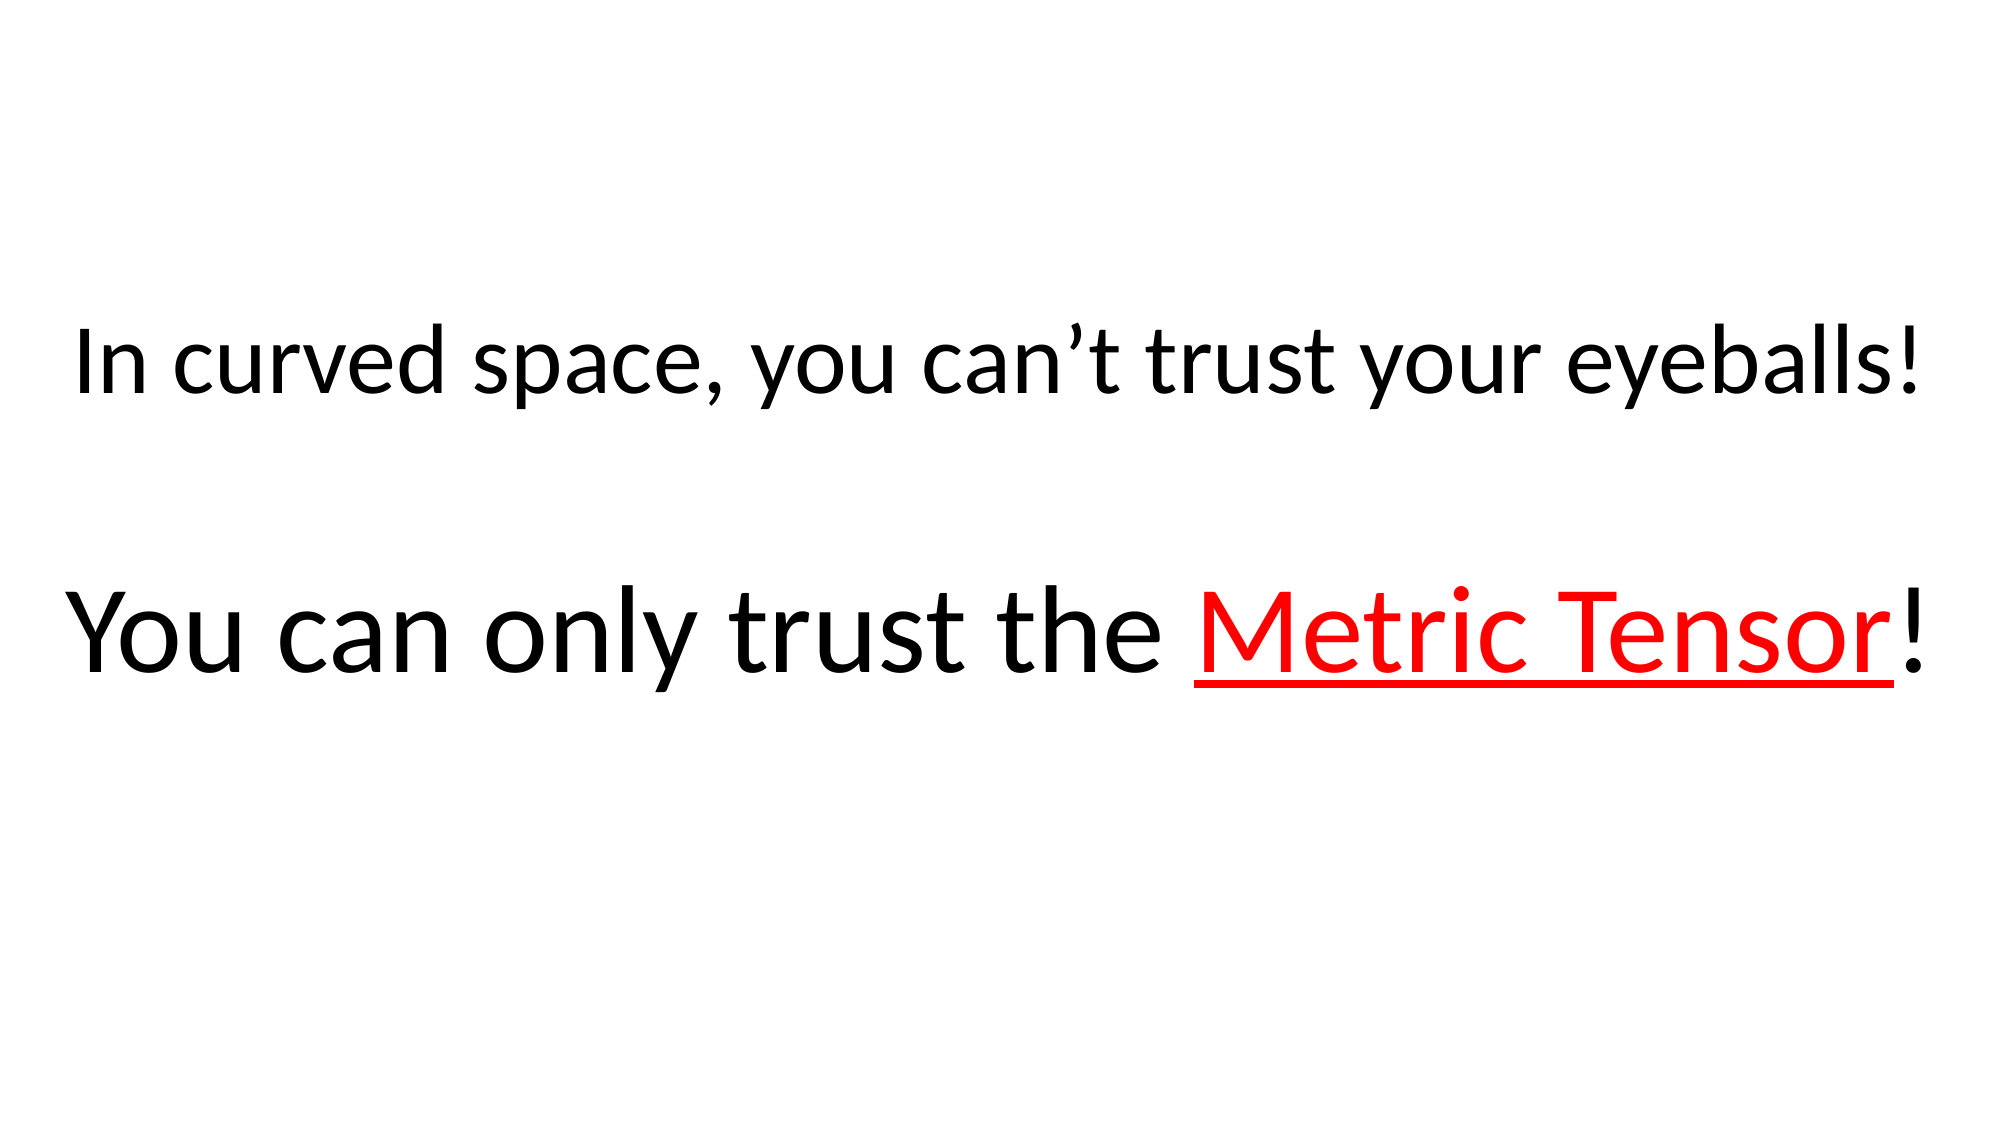

In curved space, you can’t trust your eyeballs!

You can only trust the Metric Tensor!